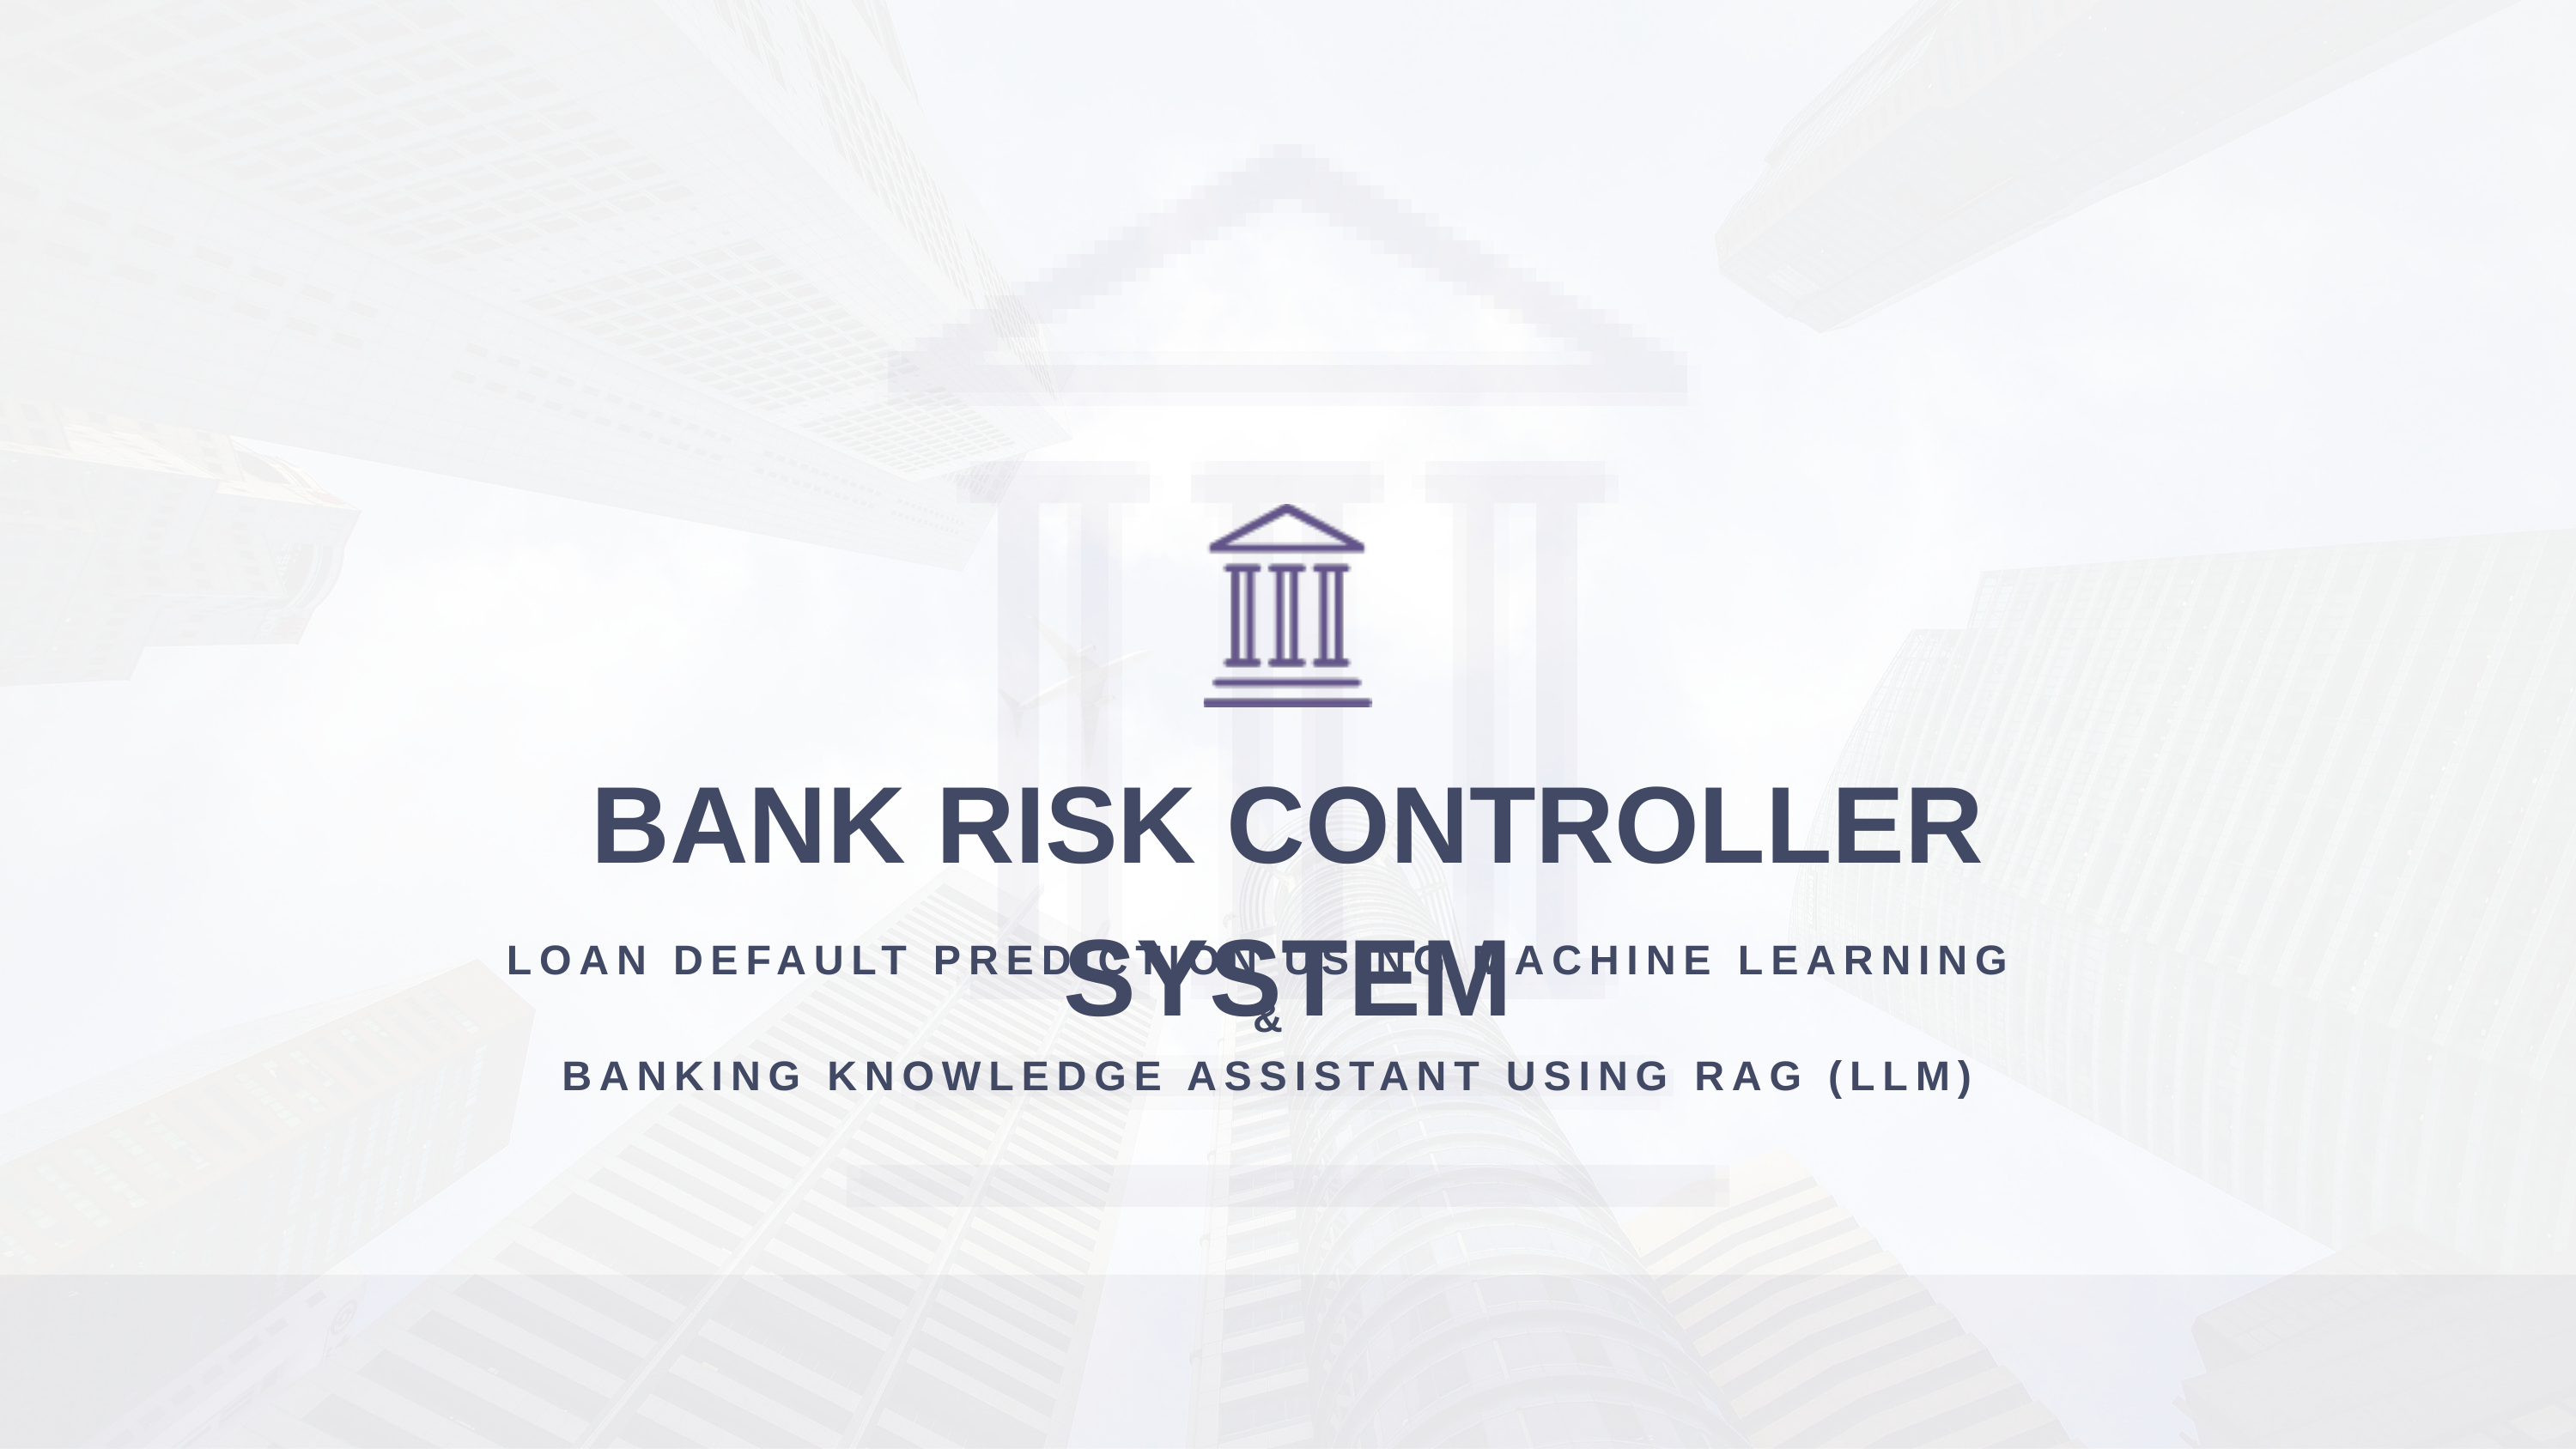

BANK RISK CONTROLLER SYSTEM
LOAN DEFAULT PREDICTION USING MACHINE LEARNING
 &
 BANKING KNOWLEDGE ASSISTANT USING RAG (LLM)